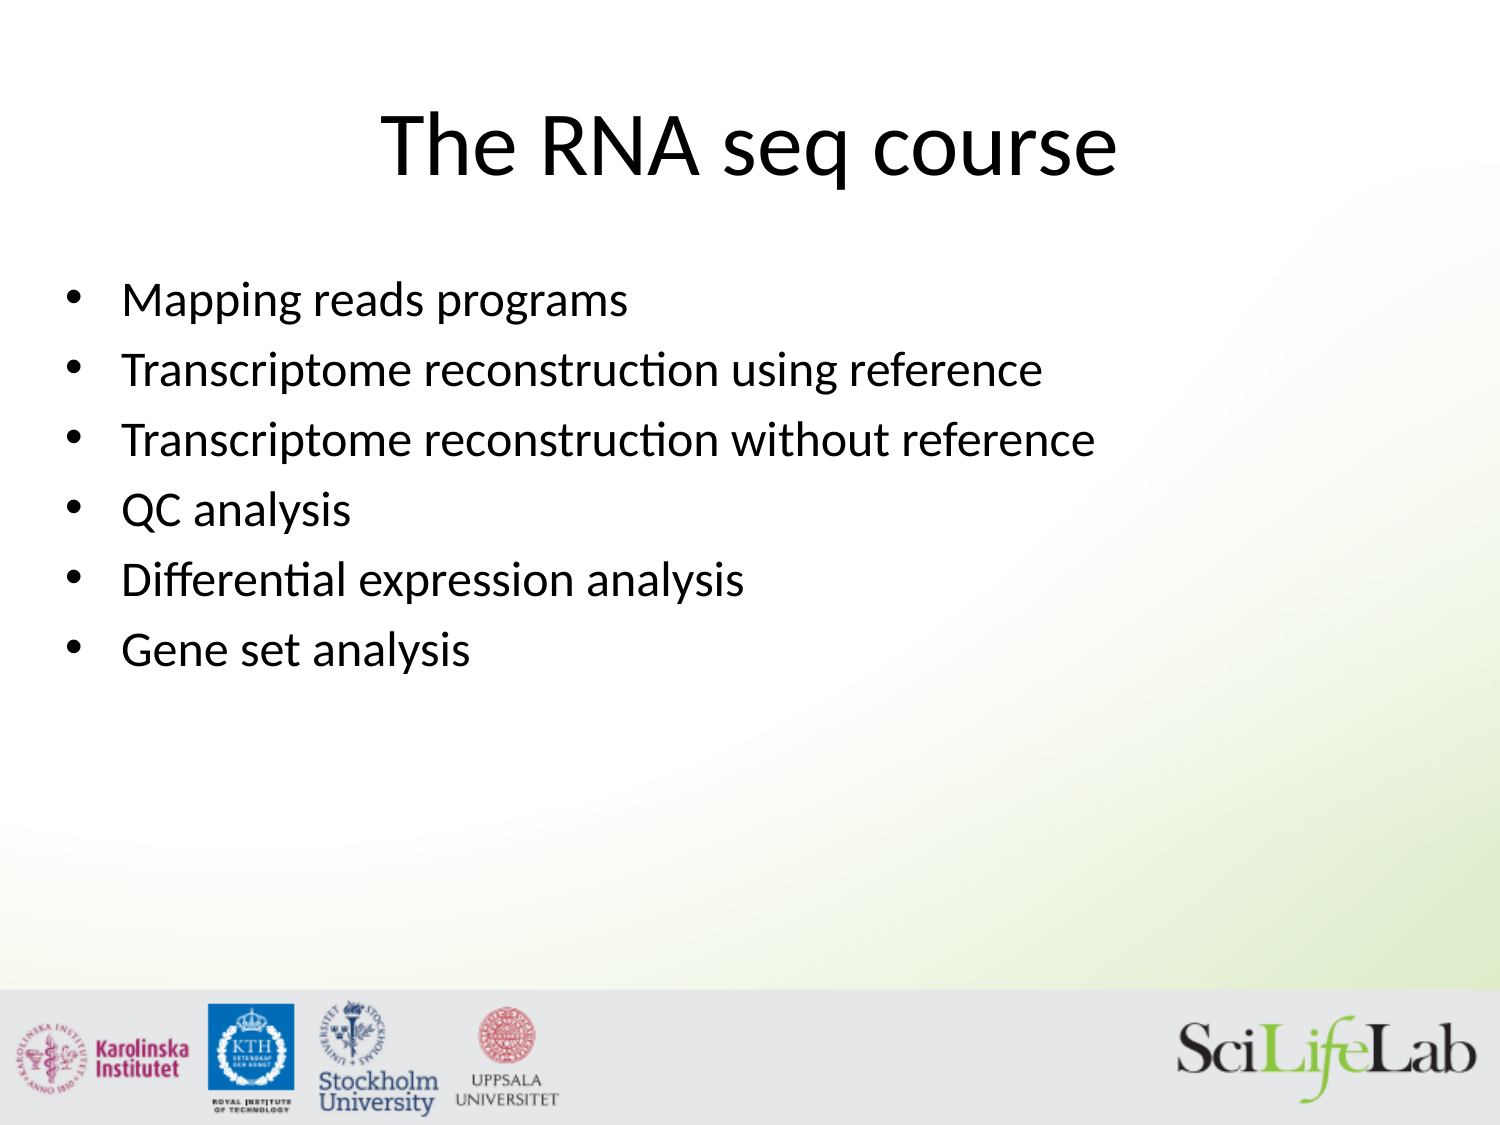

# The RNA seq course
Mapping reads programs
Transcriptome reconstruction using reference
Transcriptome reconstruction without reference
QC analysis
Differential expression analysis
Gene set analysis